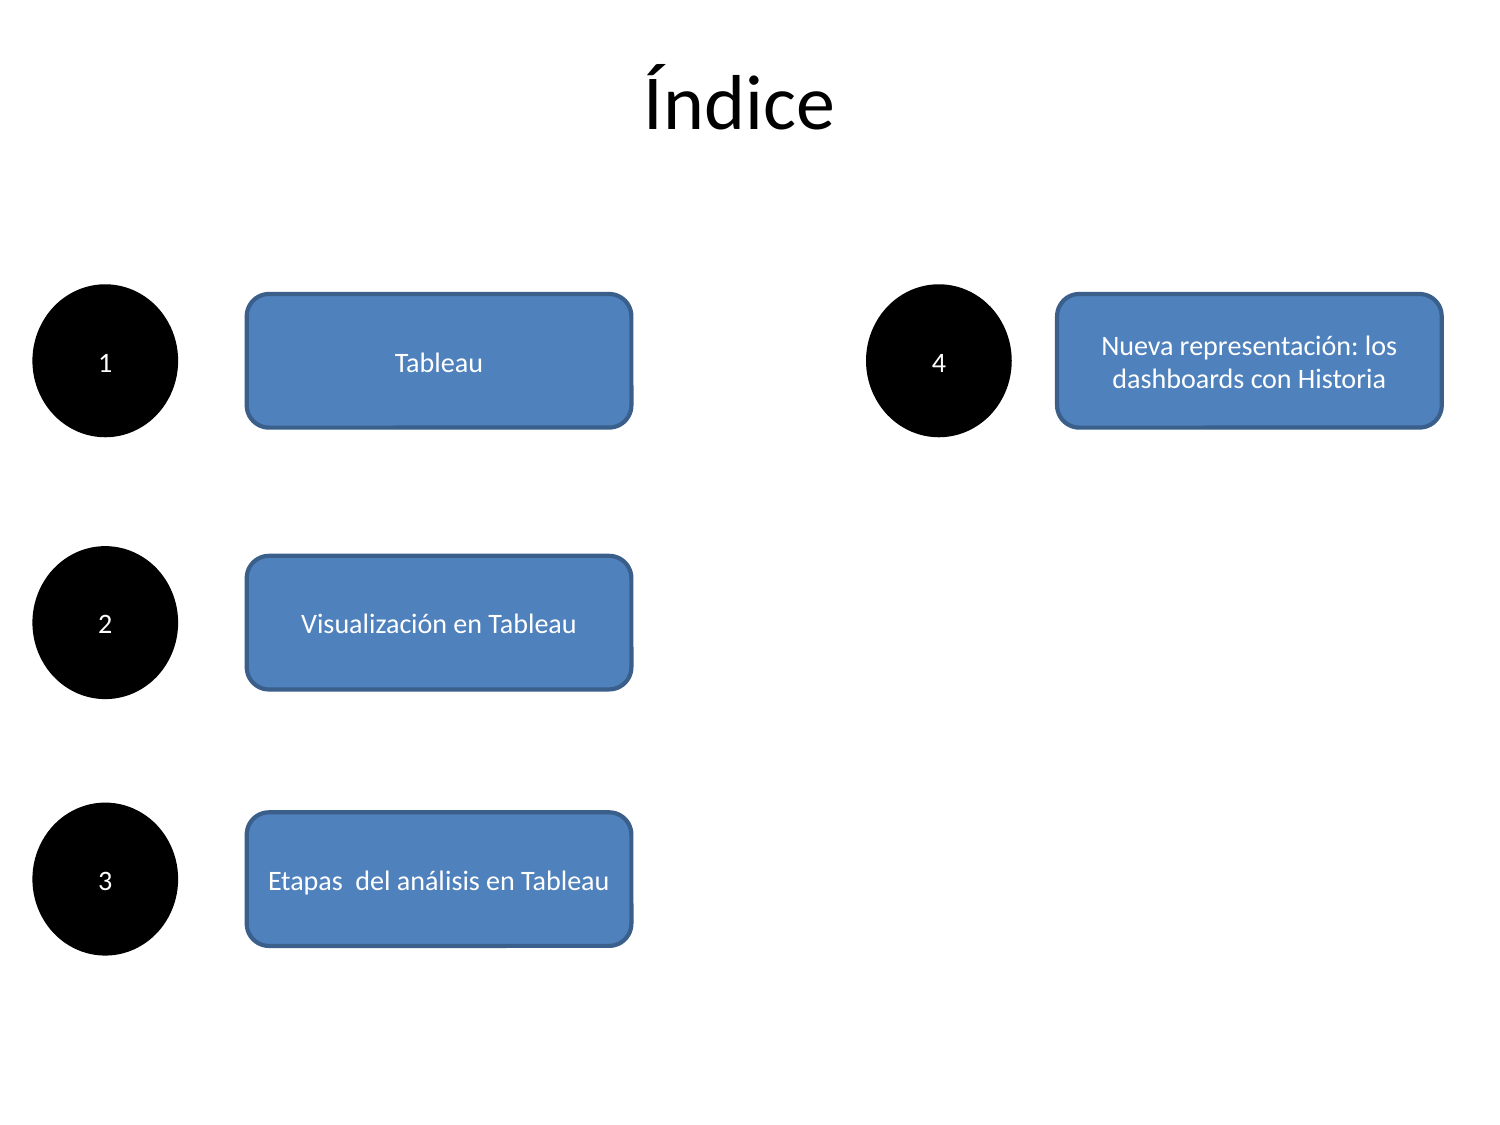

# Índice
4
1
Tableau
Nueva representación: los dashboards con Historia
2
Visualización en Tableau
3
Etapas  del análisis en Tableau